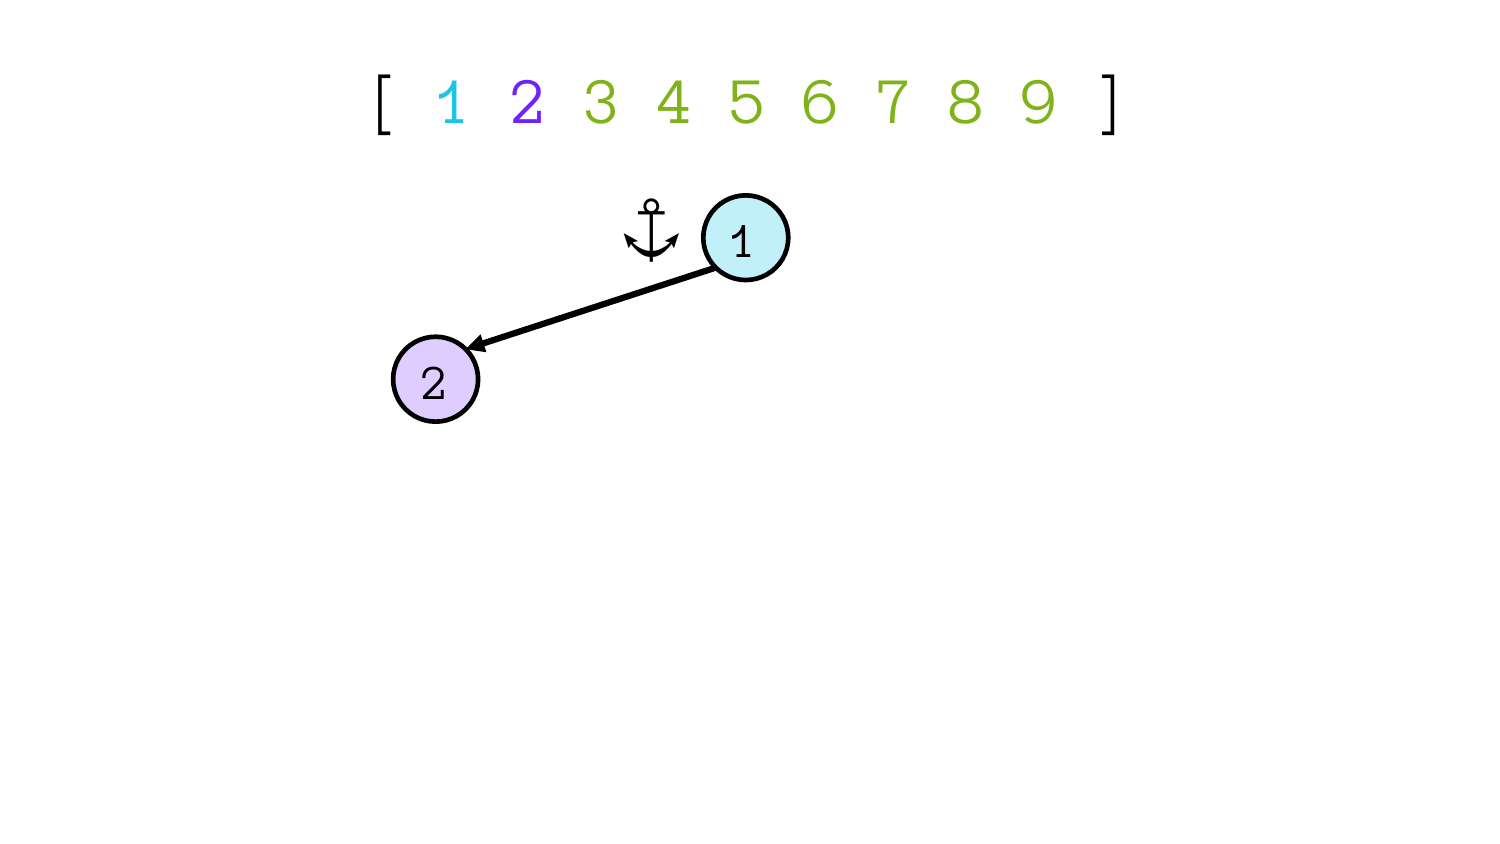

# [ 1 2 3 4 5 6 7 8 9 ]
⚓️
1
2